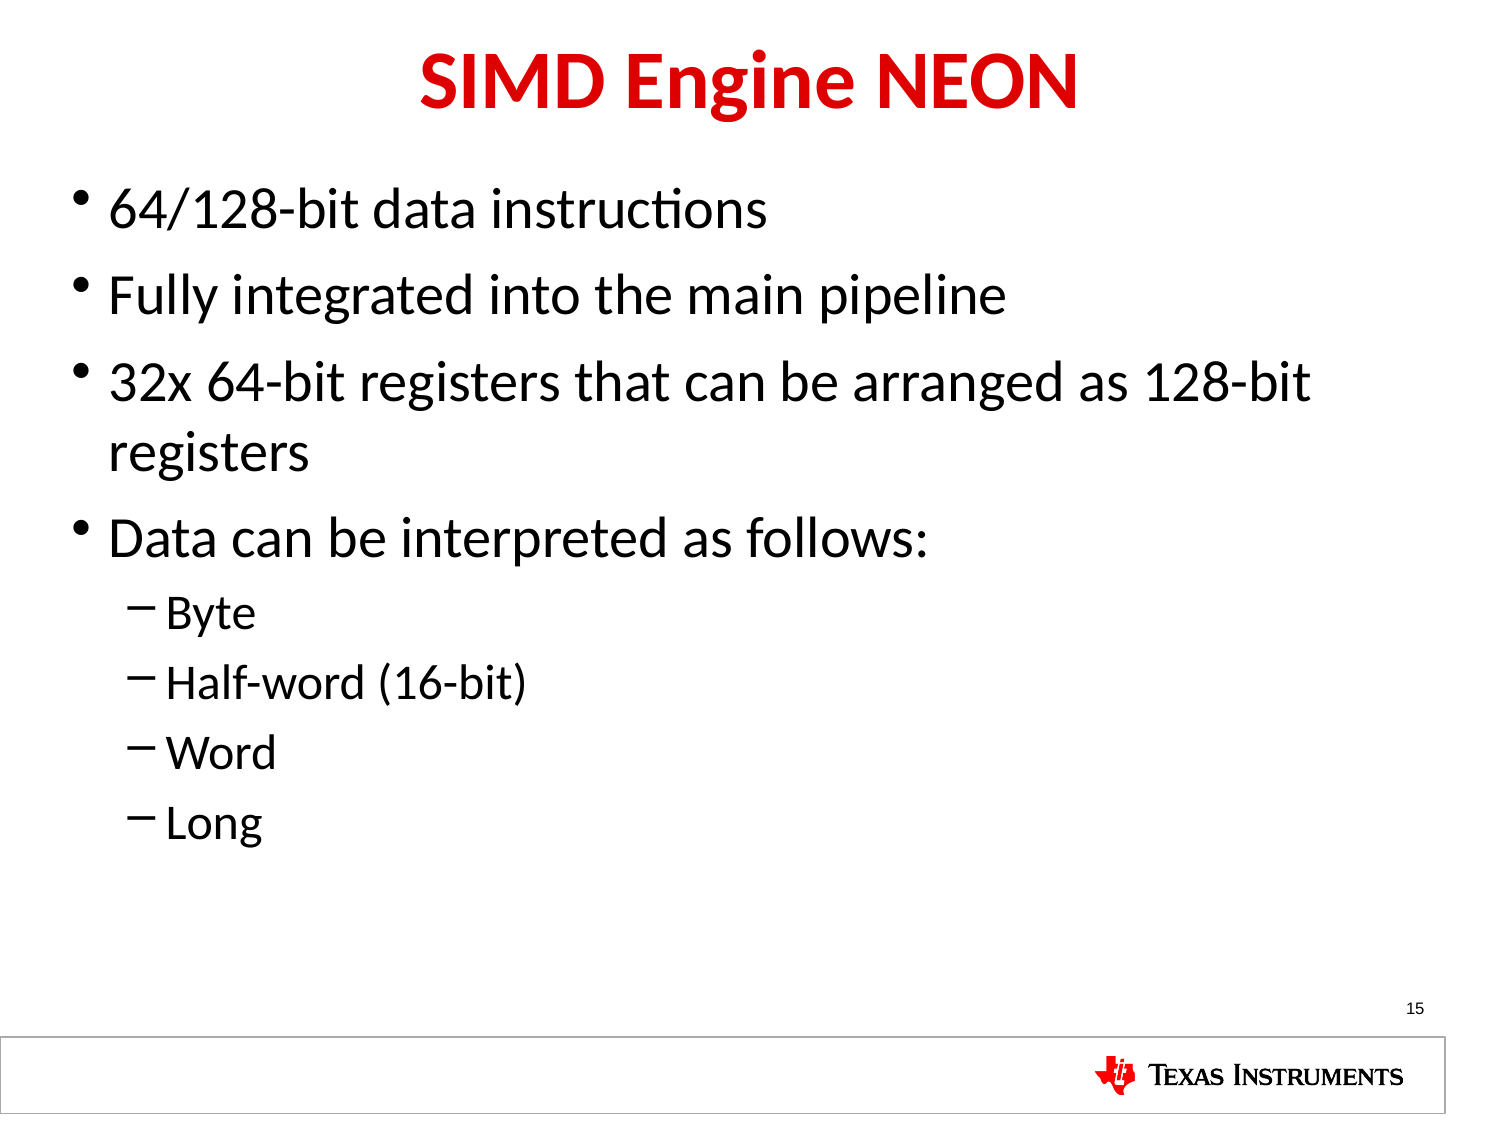

# SIMD Engine NEON
64/128-bit data instructions
Fully integrated into the main pipeline
32x 64-bit registers that can be arranged as 128-bit registers
Data can be interpreted as follows:
Byte
Half-word (16-bit)
Word
Long
15